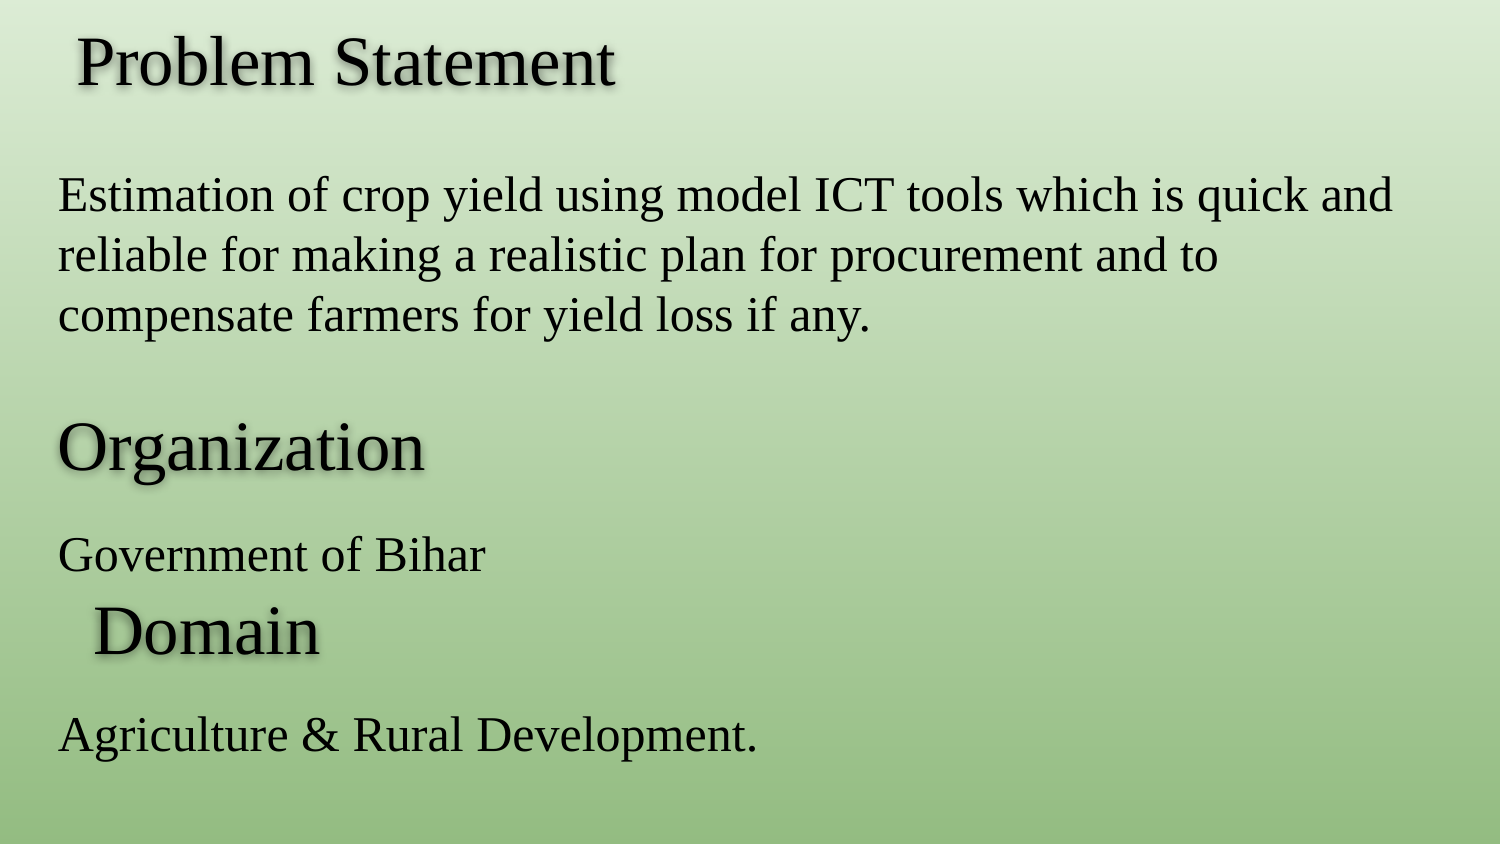

Problem Statement
Estimation of crop yield using model ICT tools which is quick and reliable for making a realistic plan for procurement and to compensate farmers for yield loss if any.

Government of Bihar

Agriculture & Rural Development.

Organization

Domain